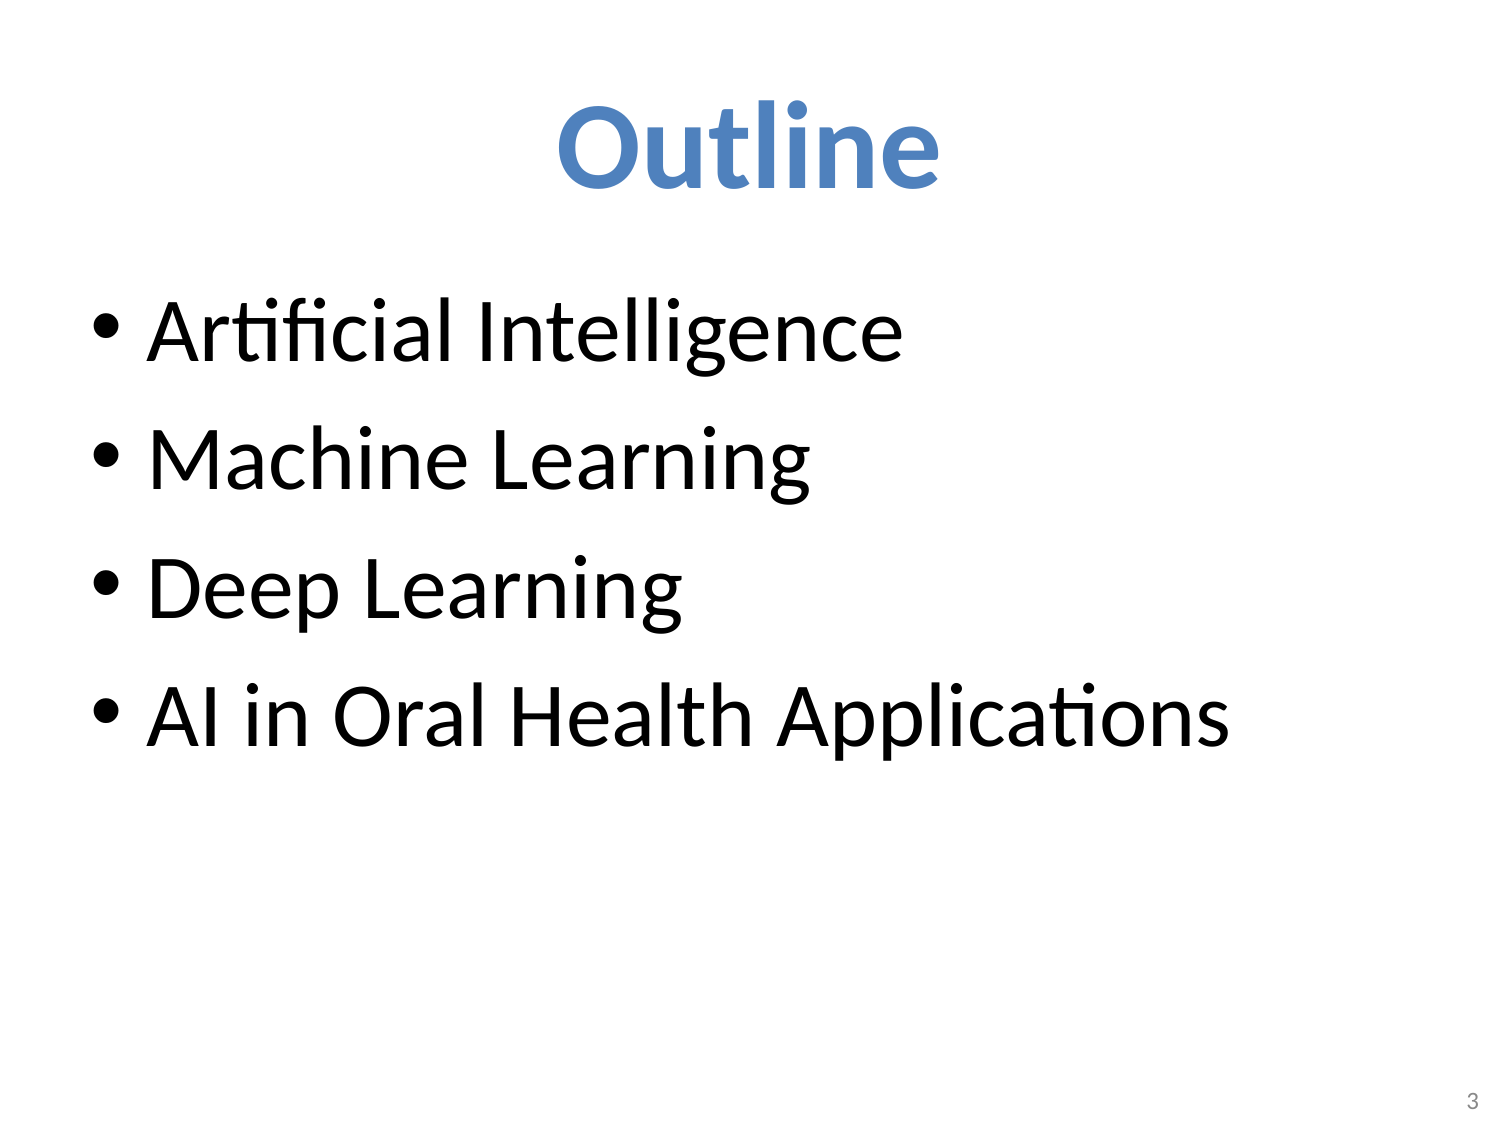

# Outline
Artificial Intelligence
Machine Learning
Deep Learning
AI in Oral Health Applications
3